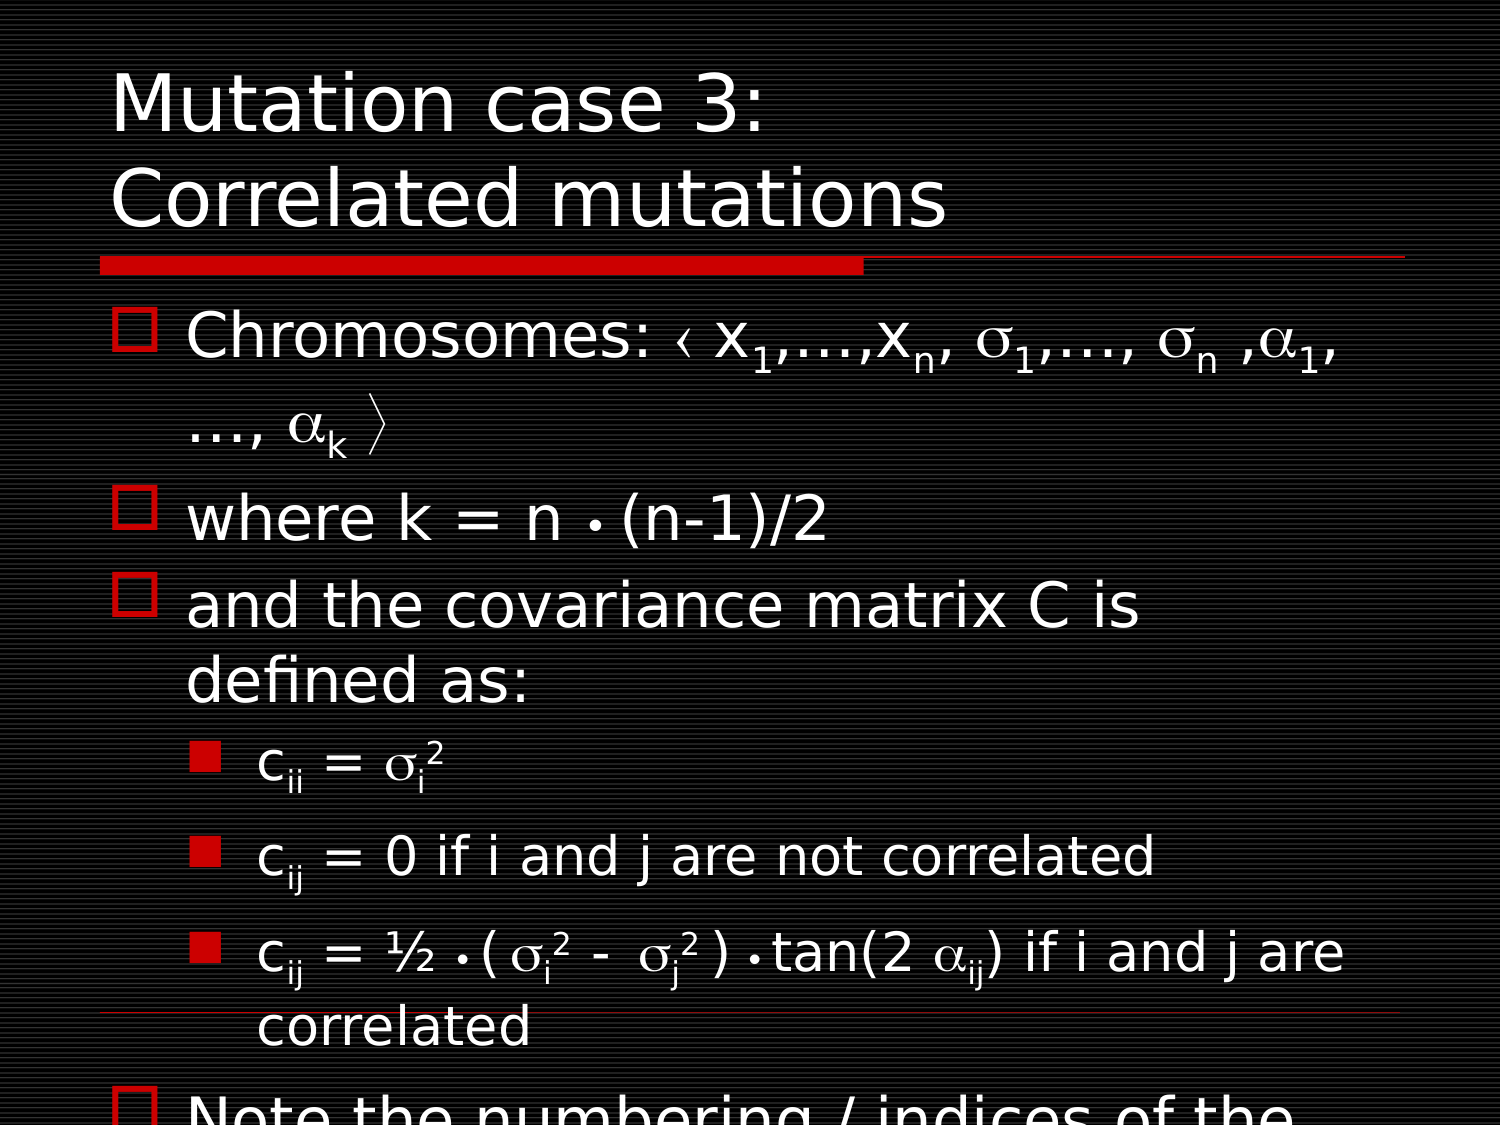

# Mutation case 3: Correlated mutations
Chromosomes: 〈 x1,…,xn, σ1,…, σn ,α1,…, αk 〉
where k = n • (n-1)/2
and the covariance matrix C is defined as:
cii = σi2
cij = 0 if i and j are not correlated
cij = ½  • ( σi2  -  σj2 ) • tan(2 αij) if i and j are correlated
Note the numbering / indices of the α‘s